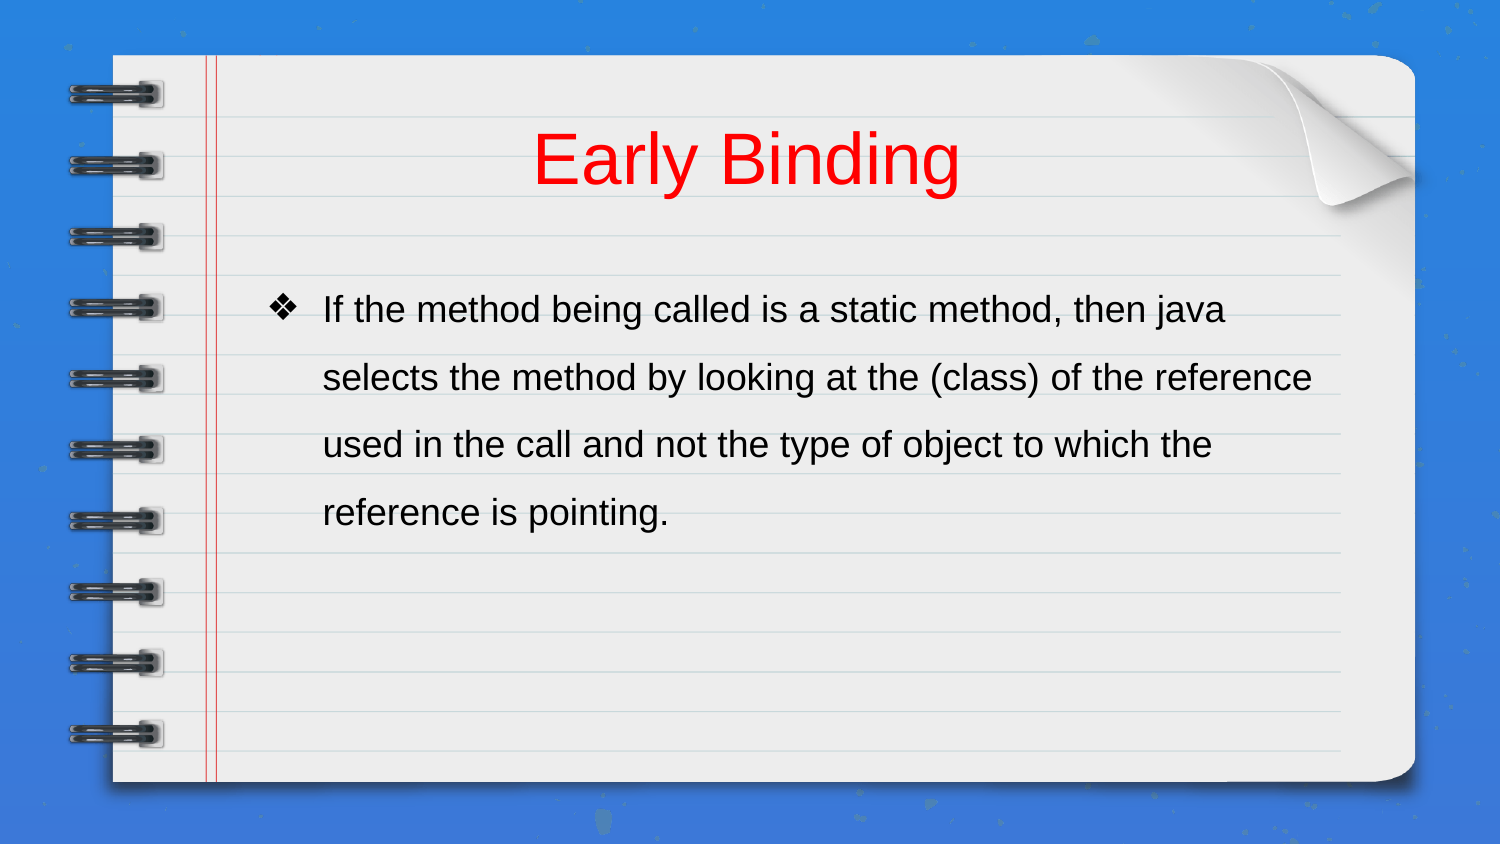

# Early Binding
If the method being called is a static method, then java selects the method by looking at the (class) of the reference used in the call and not the type of object to which the reference is pointing.